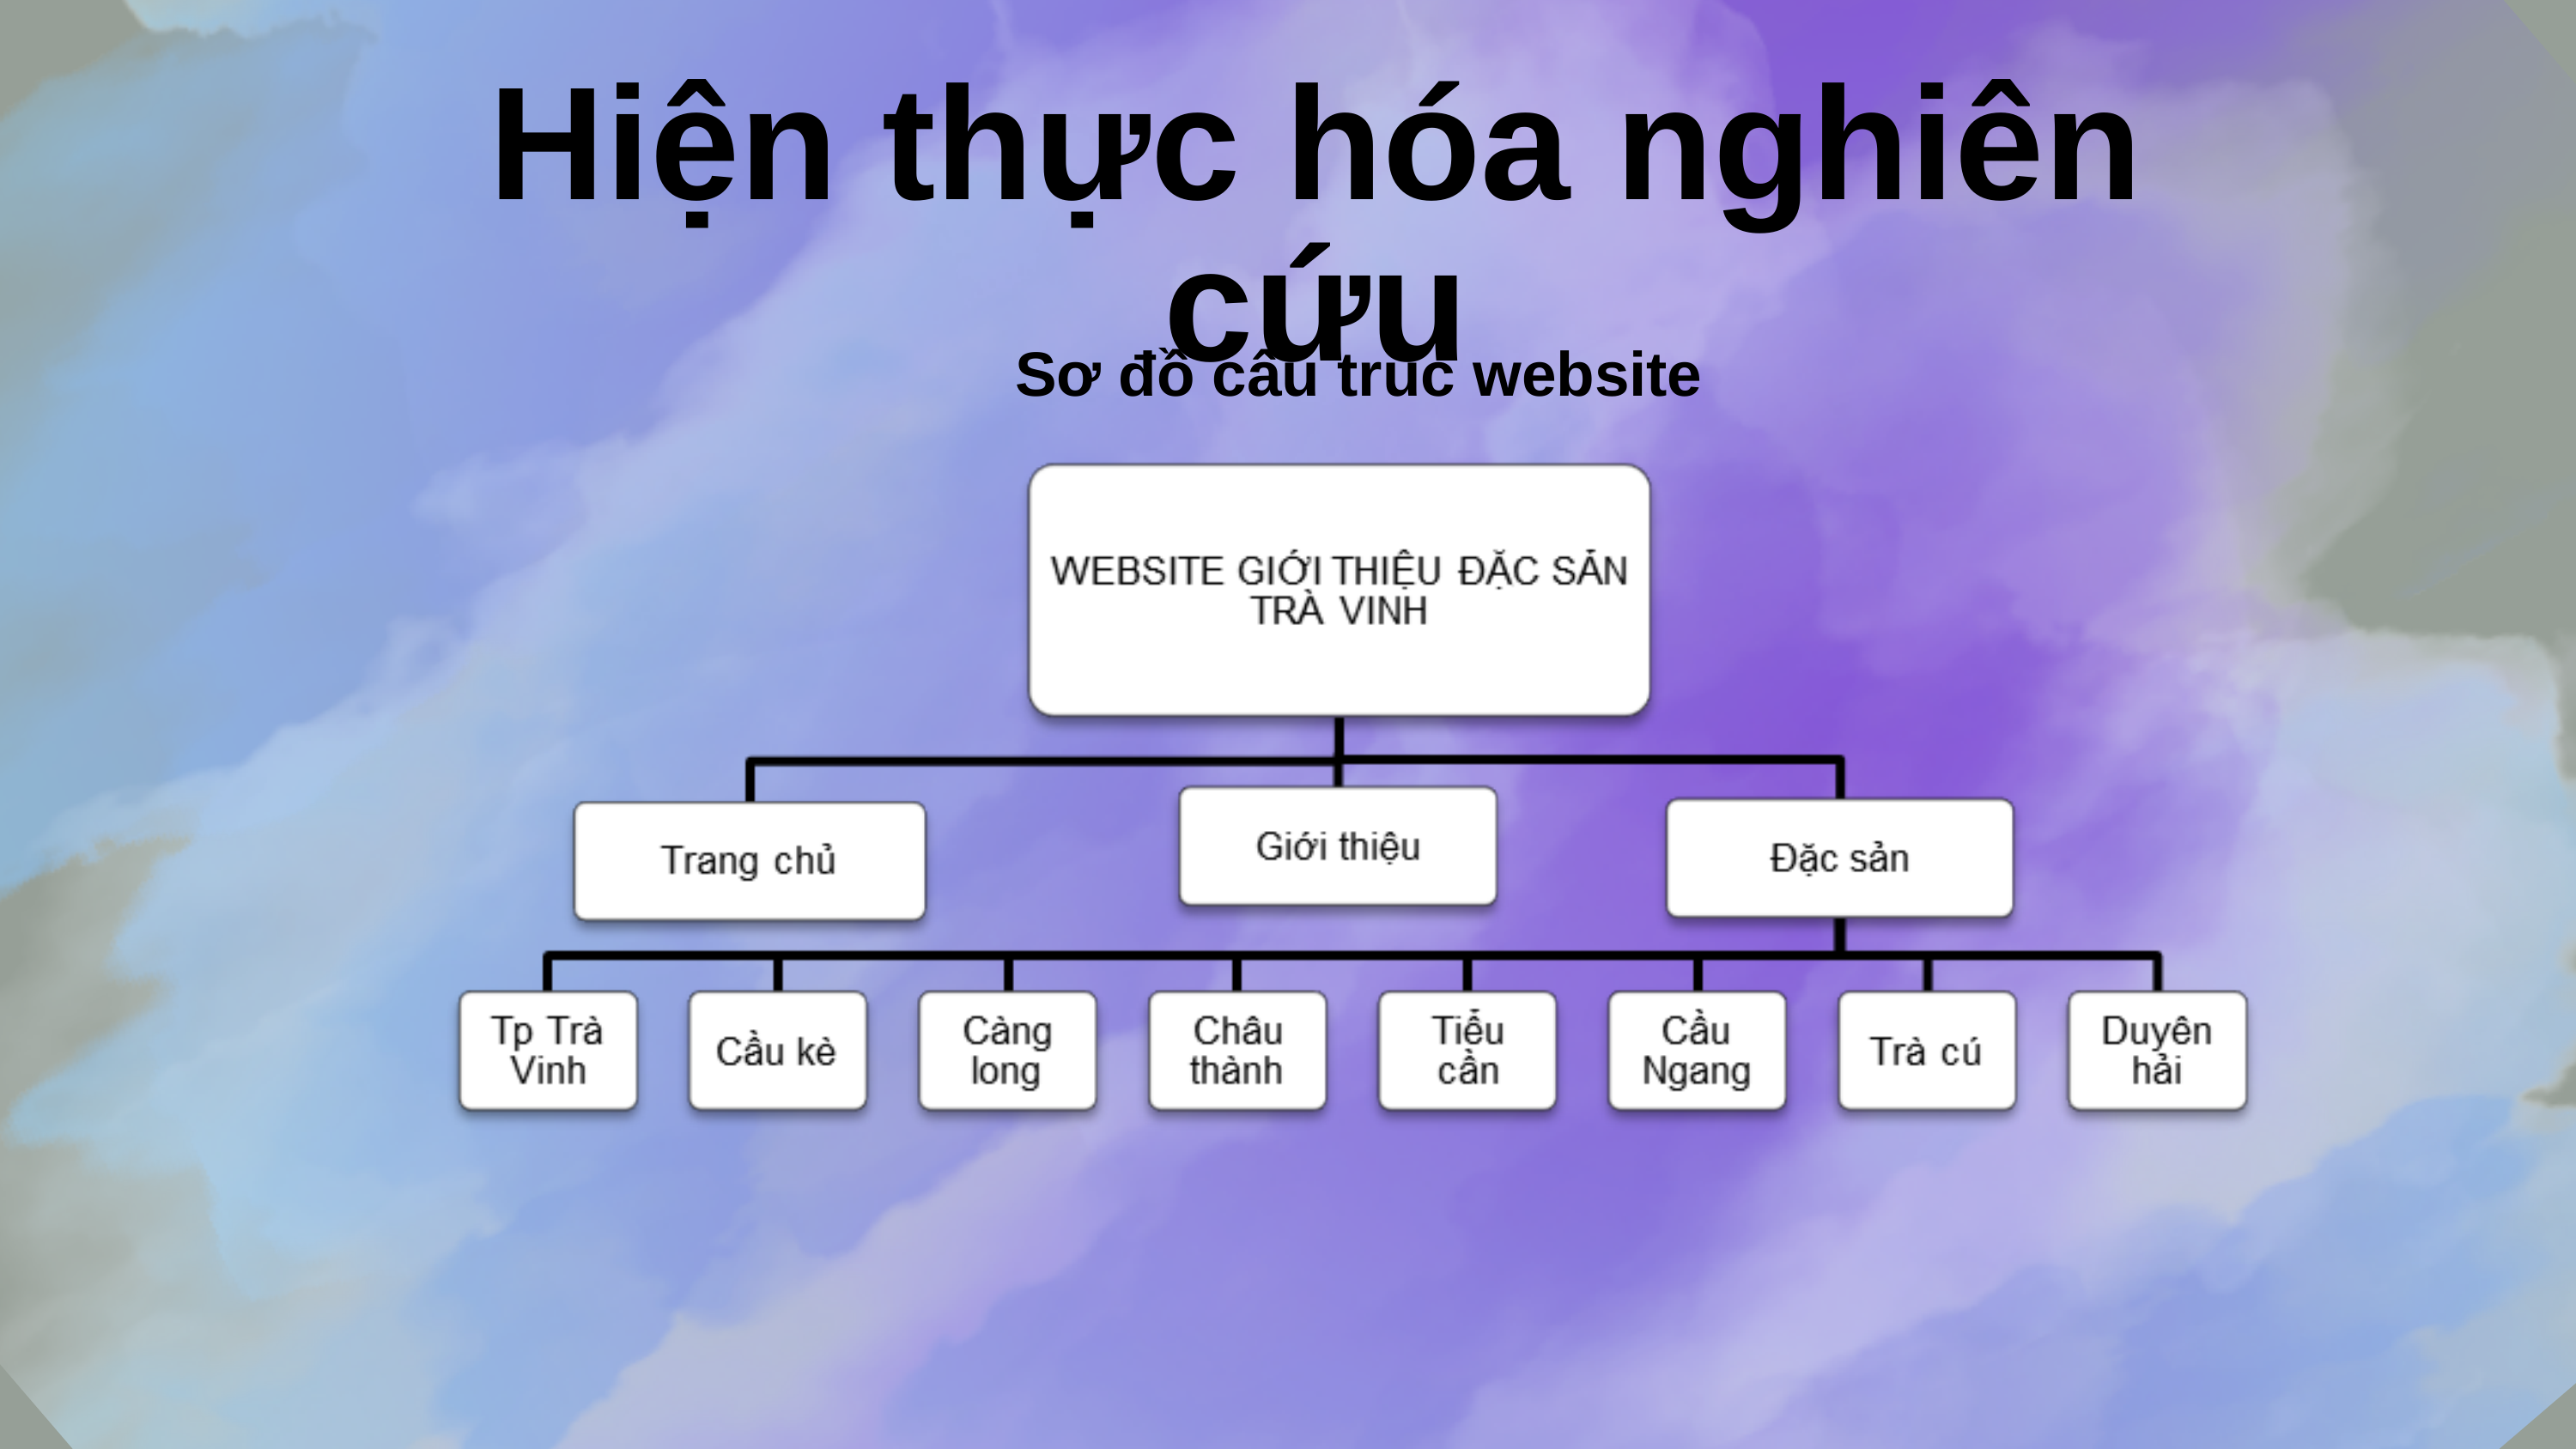

Hiện thực hóa nghiên cứu
Sơ đồ cấu trúc website